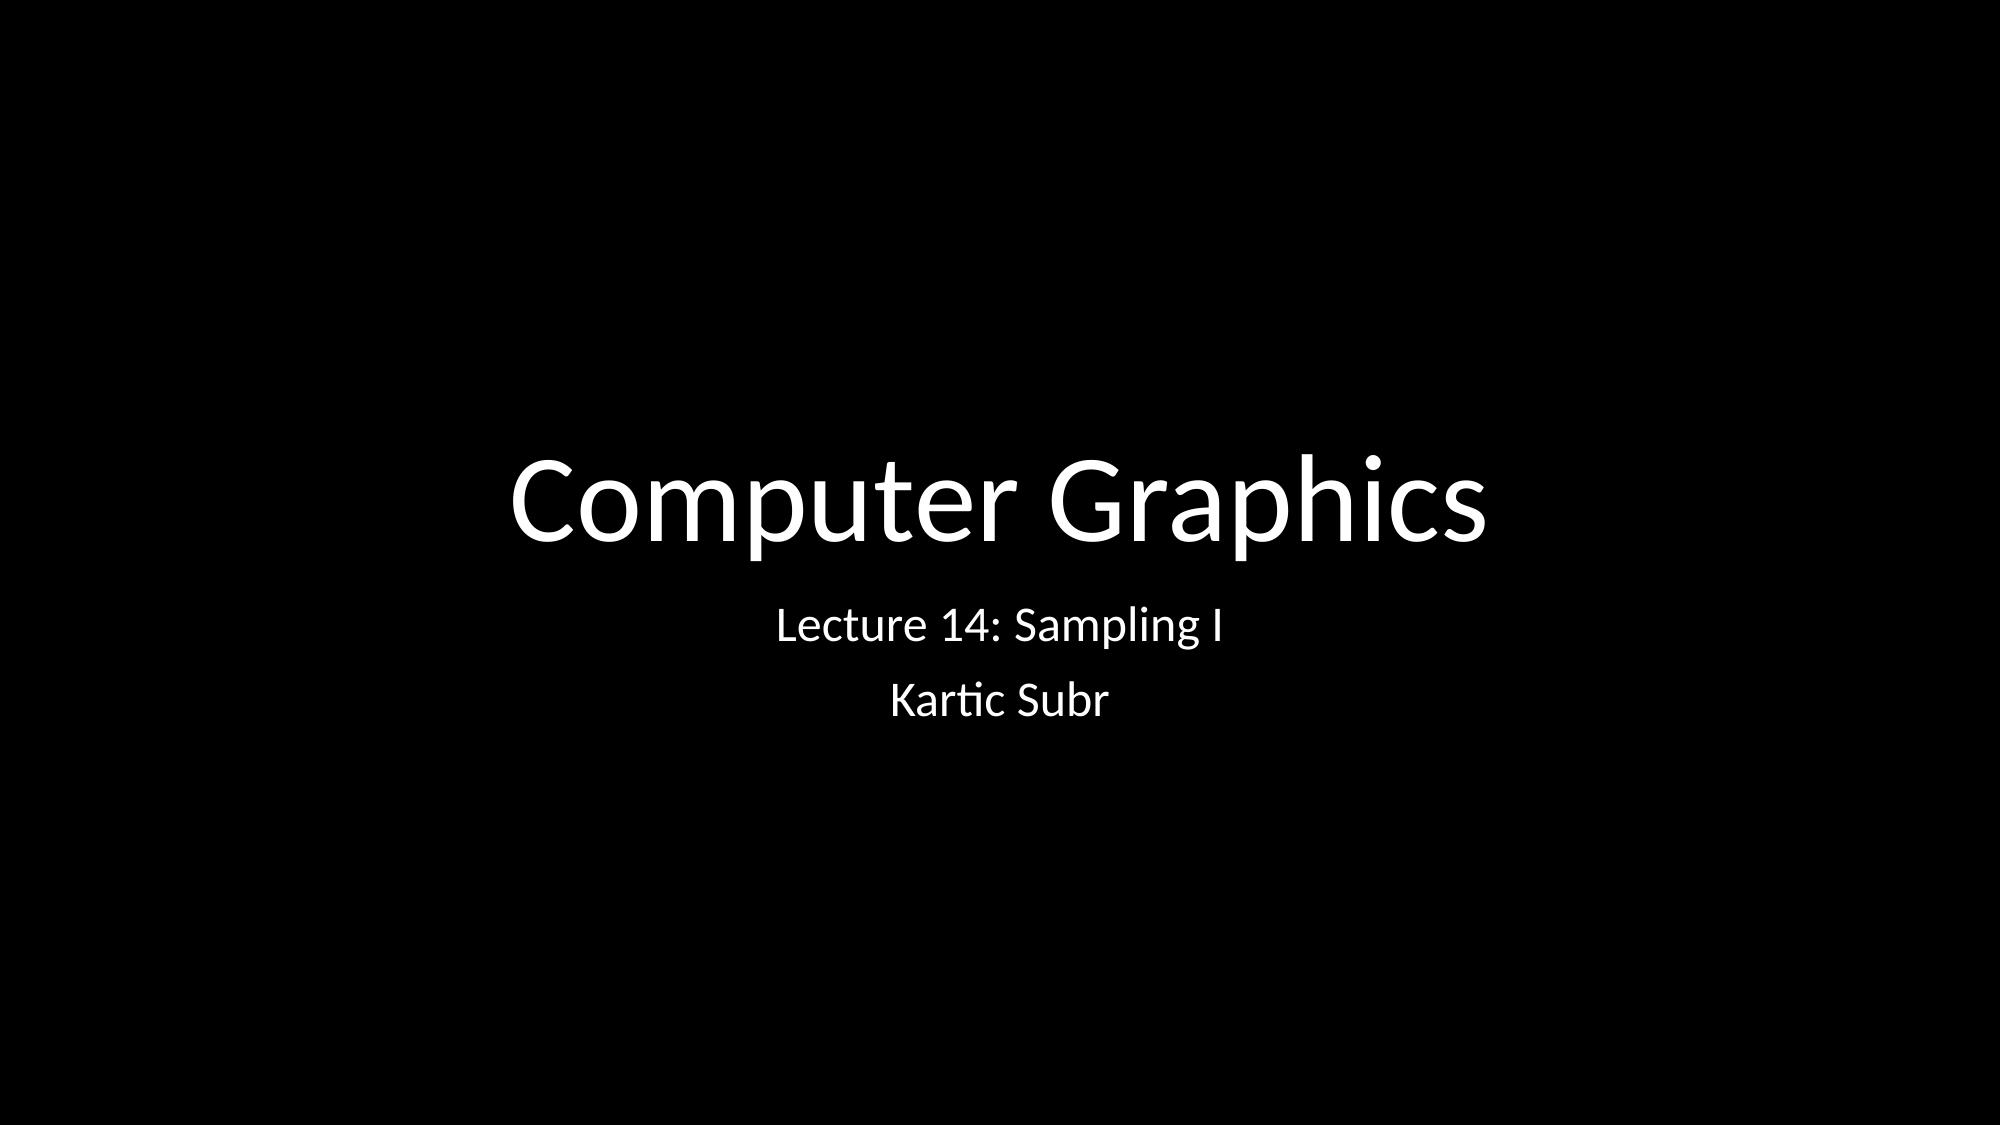

# Computer Graphics
Lecture 14: Sampling I
Kartic Subr